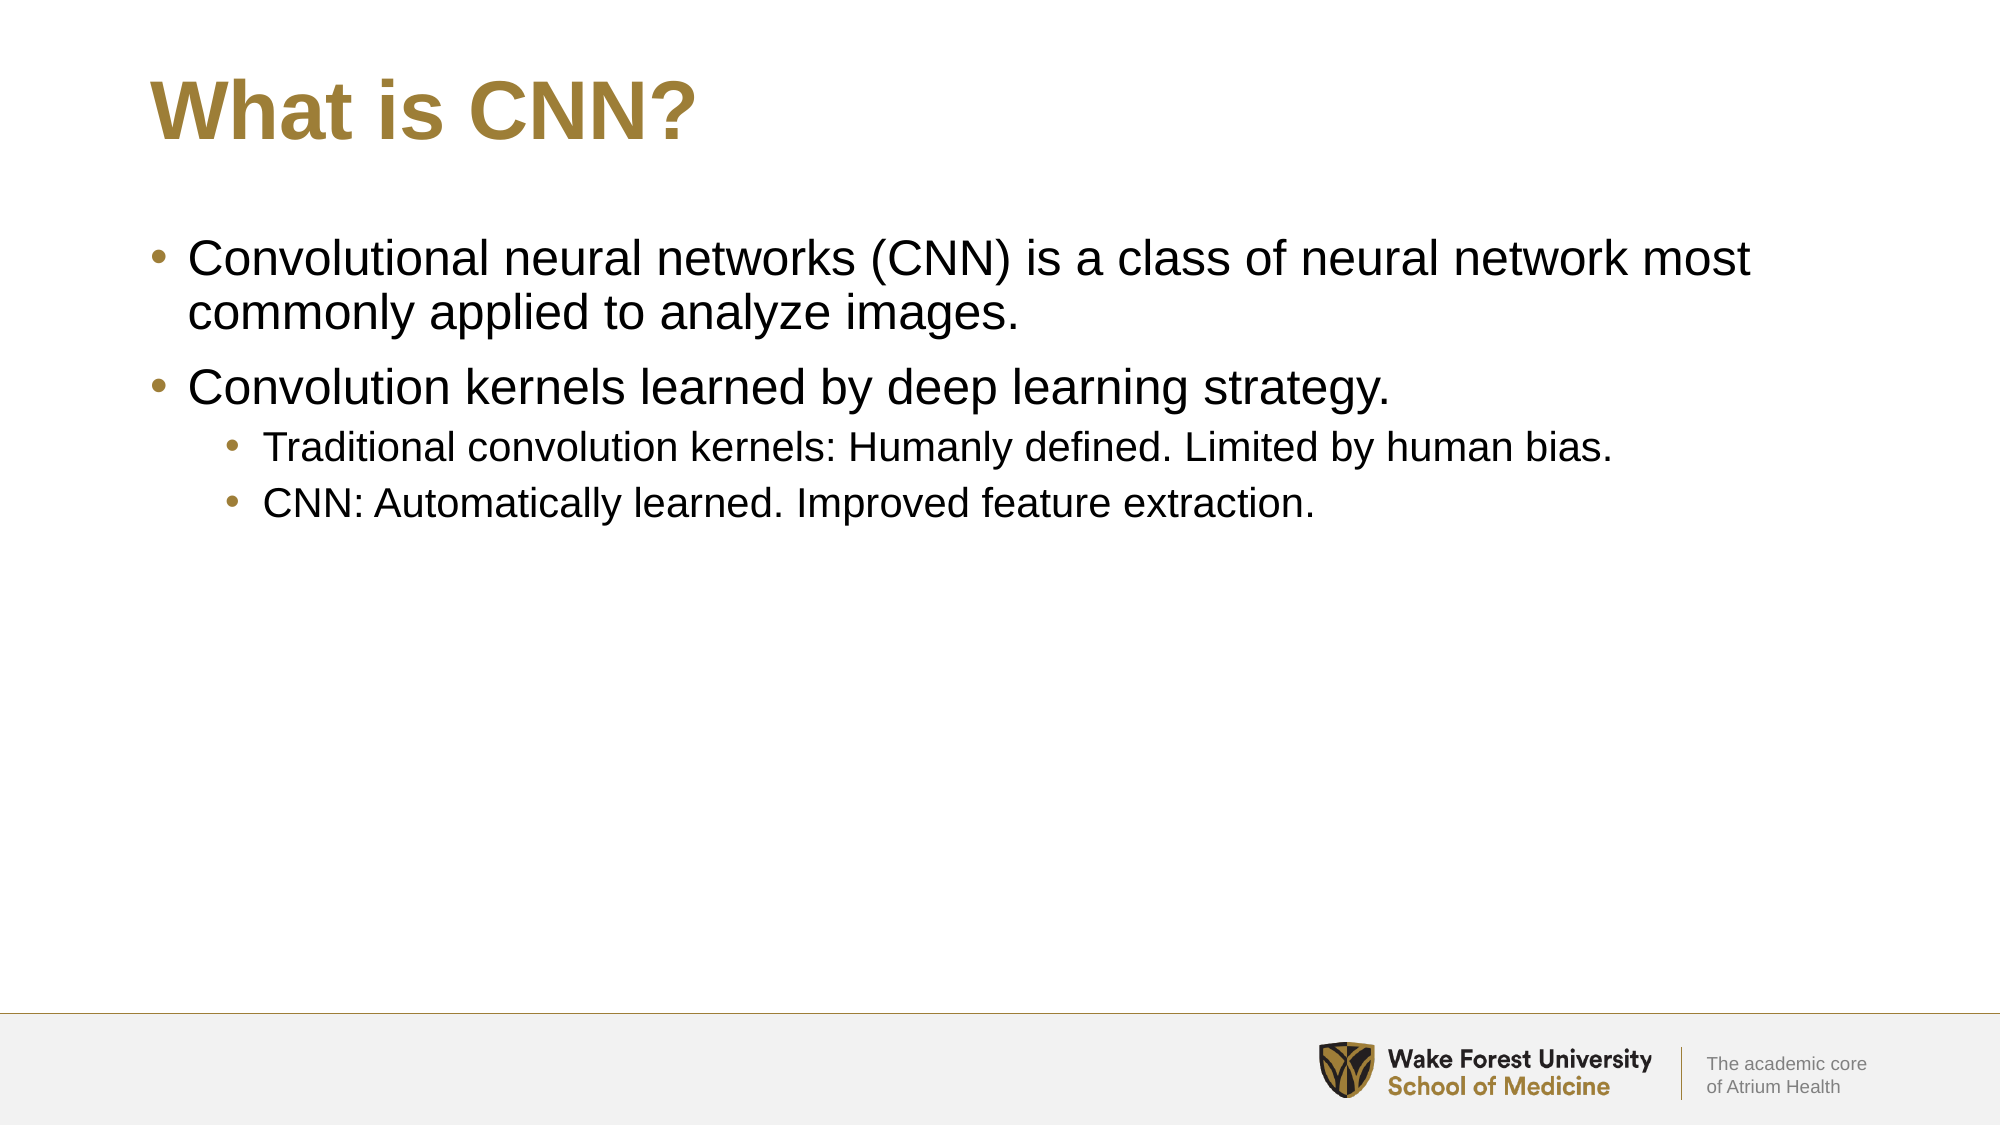

# What is CNN?
Convolutional neural networks (CNN) is a class of neural network most commonly applied to analyze images.
Convolution kernels learned by deep learning strategy.
Traditional convolution kernels: Humanly defined. Limited by human bias.
CNN: Automatically learned. Improved feature extraction.